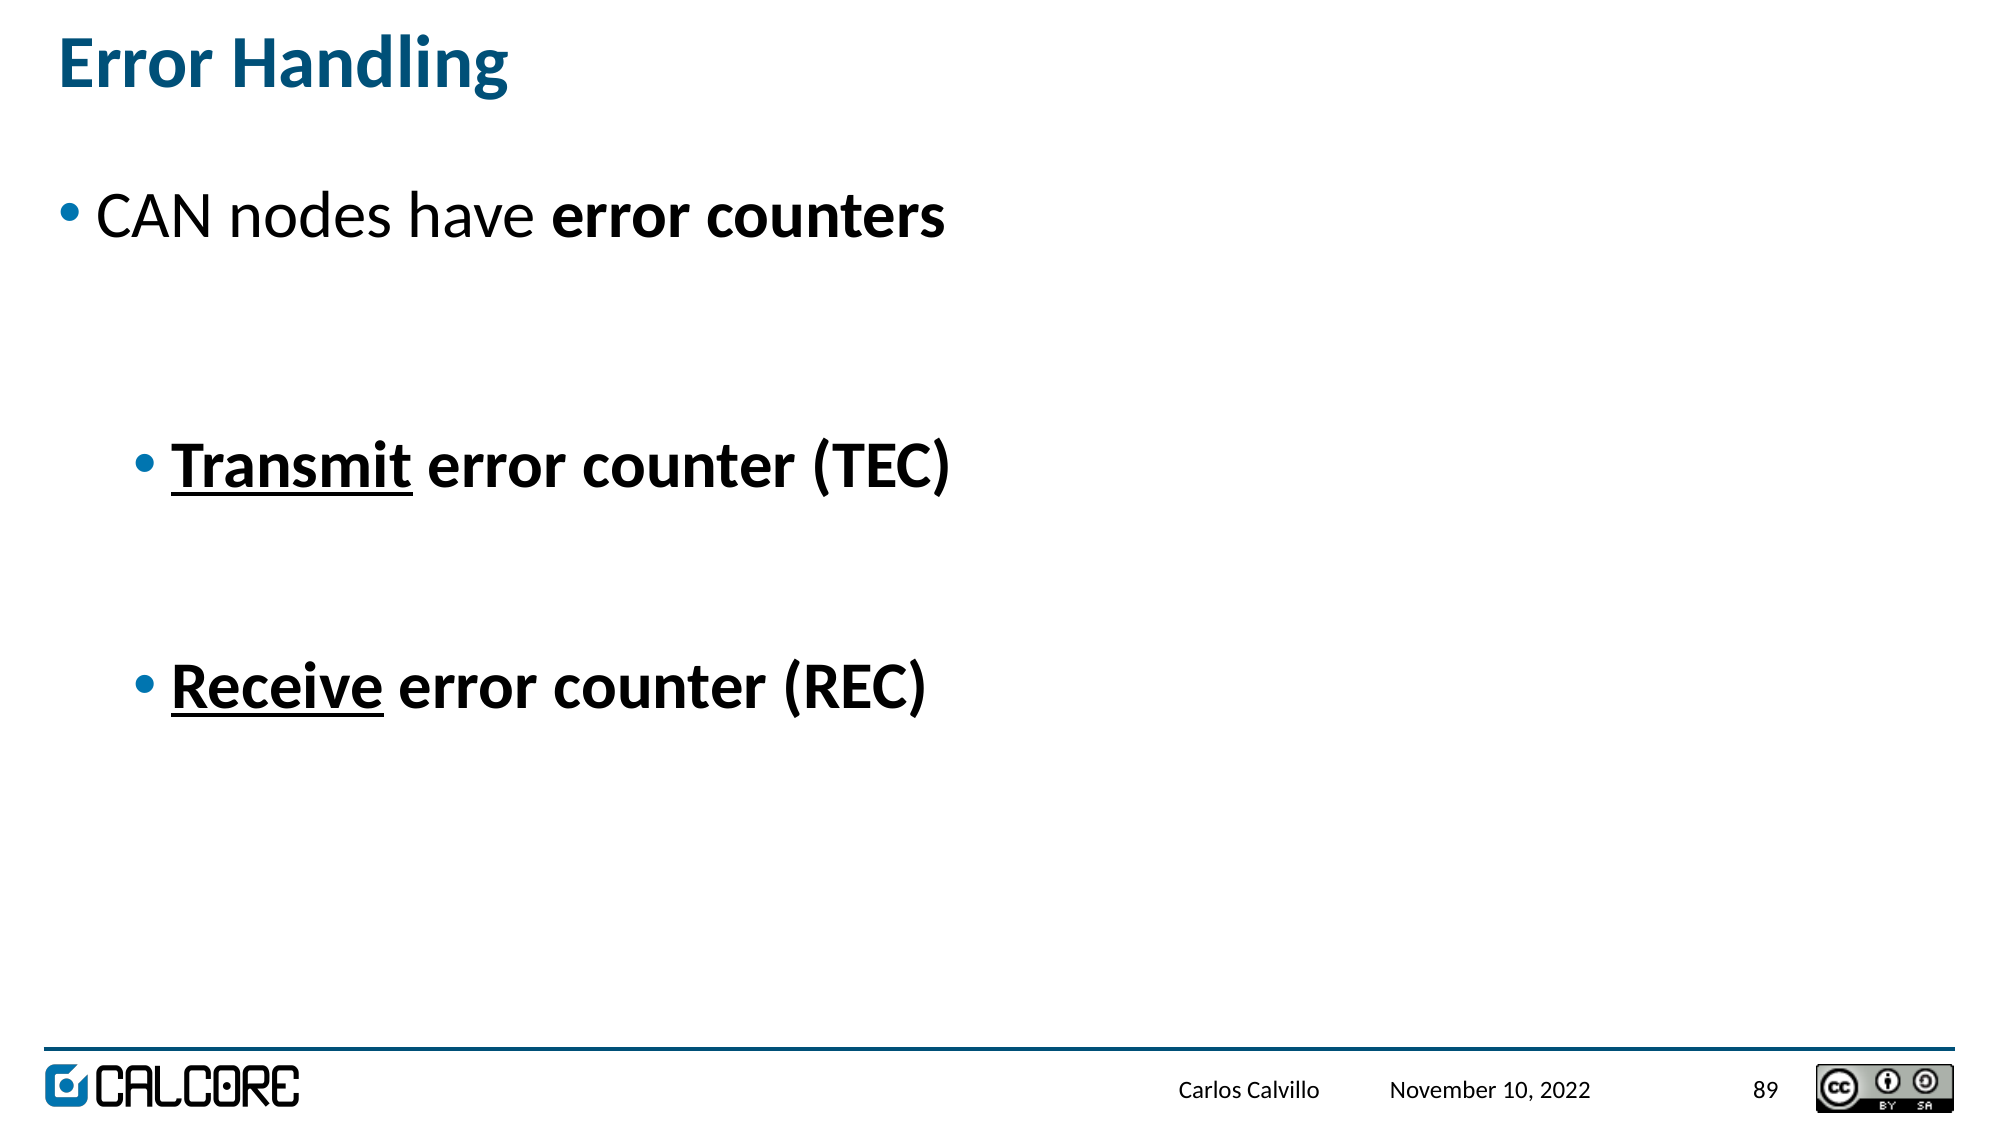

# Error Handling
CAN nodes have error counters

Transmit error counter (TEC)

Receive error counter (REC)
Carlos Calvillo
November 10, 2022
89